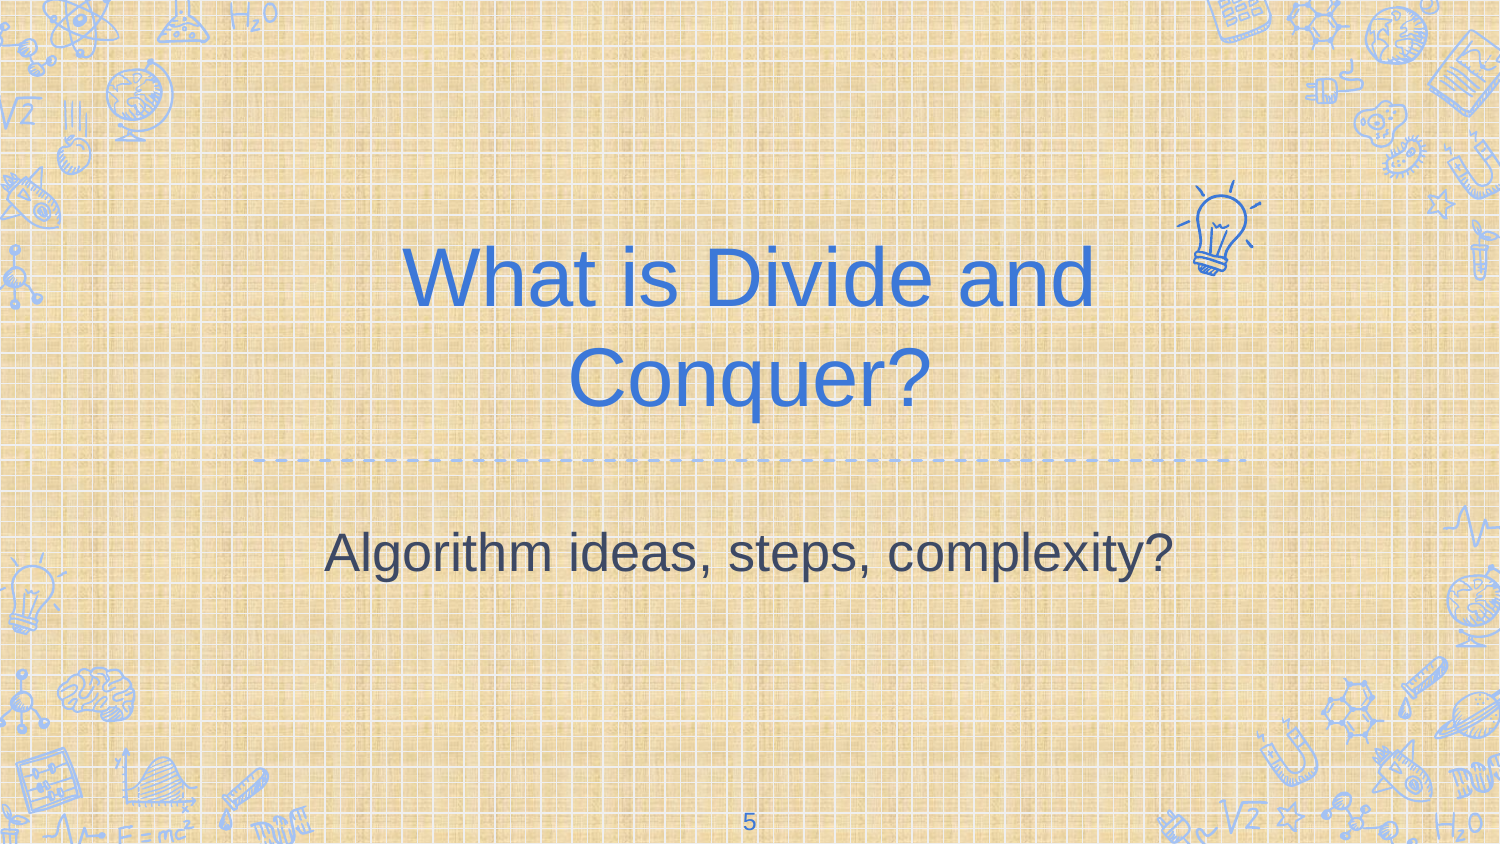

What is Divide and Conquer?
Algorithm ideas, steps, complexity?
5